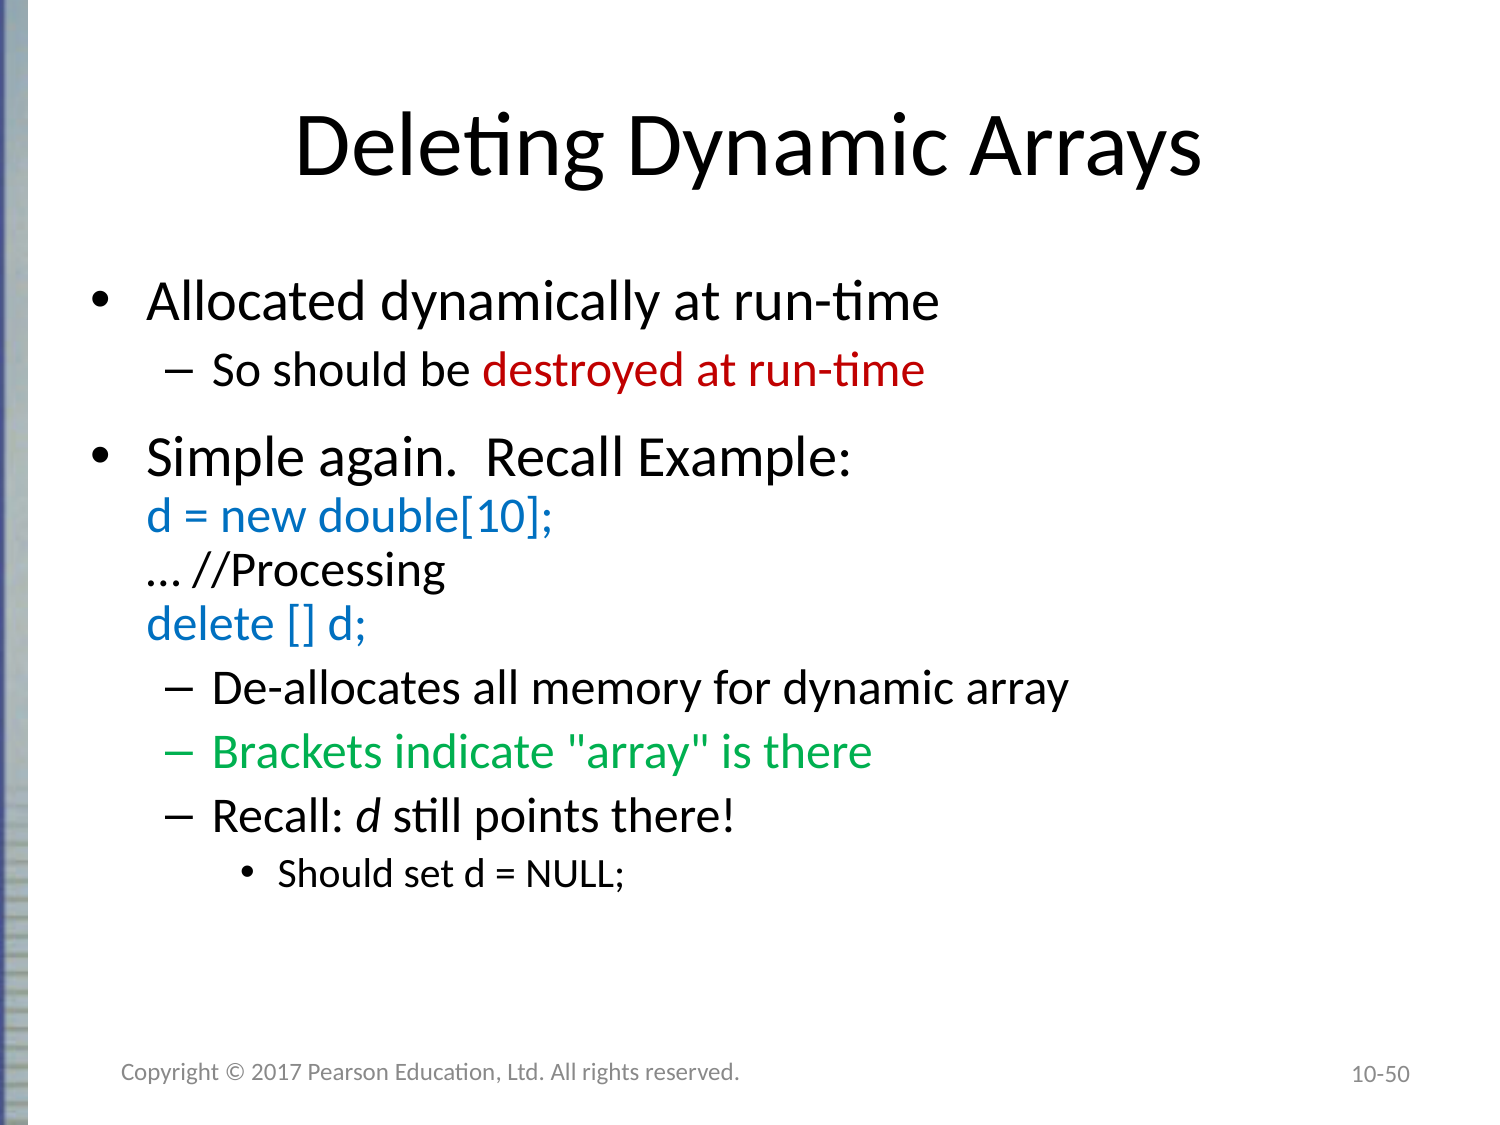

# Deleting Dynamic Arrays
Allocated dynamically at run-time
So should be destroyed at run-time
Simple again.  Recall Example:
d = new double[10];
… //Processing
delete [] d;
De-allocates all memory for dynamic array
Brackets indicate "array" is there
Recall: d still points there!
Should set d = NULL;
Copyright © 2017 Pearson Education, Ltd. All rights reserved.
10-50